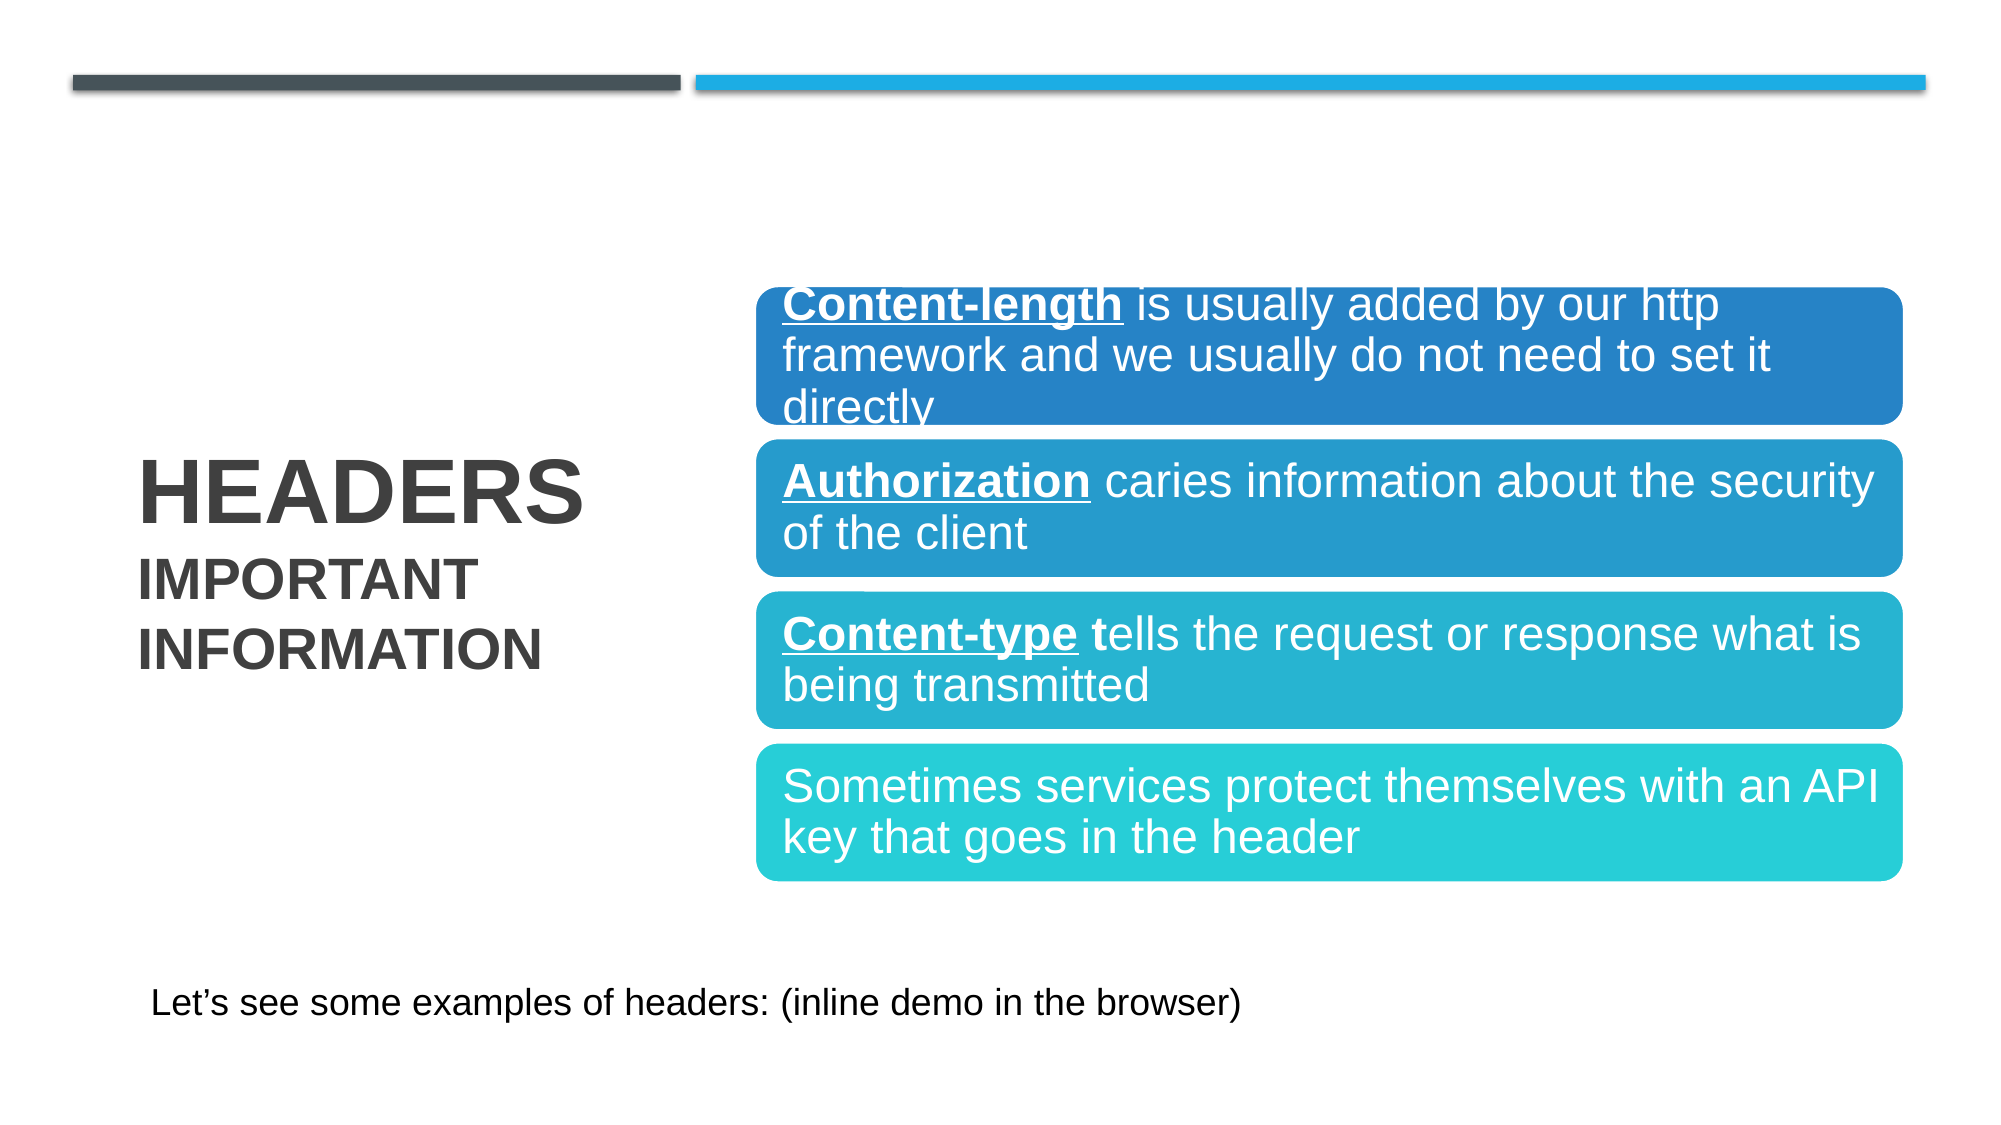

# Headers important information
Content-length is usually added by our http framework and we usually do not need to set it directly
Authorization caries information about the security of the client
Content-type tells the request or response what is being transmitted
Sometimes services protect themselves with an API key that goes in the header
Let’s see some examples of headers: (inline demo in the browser)